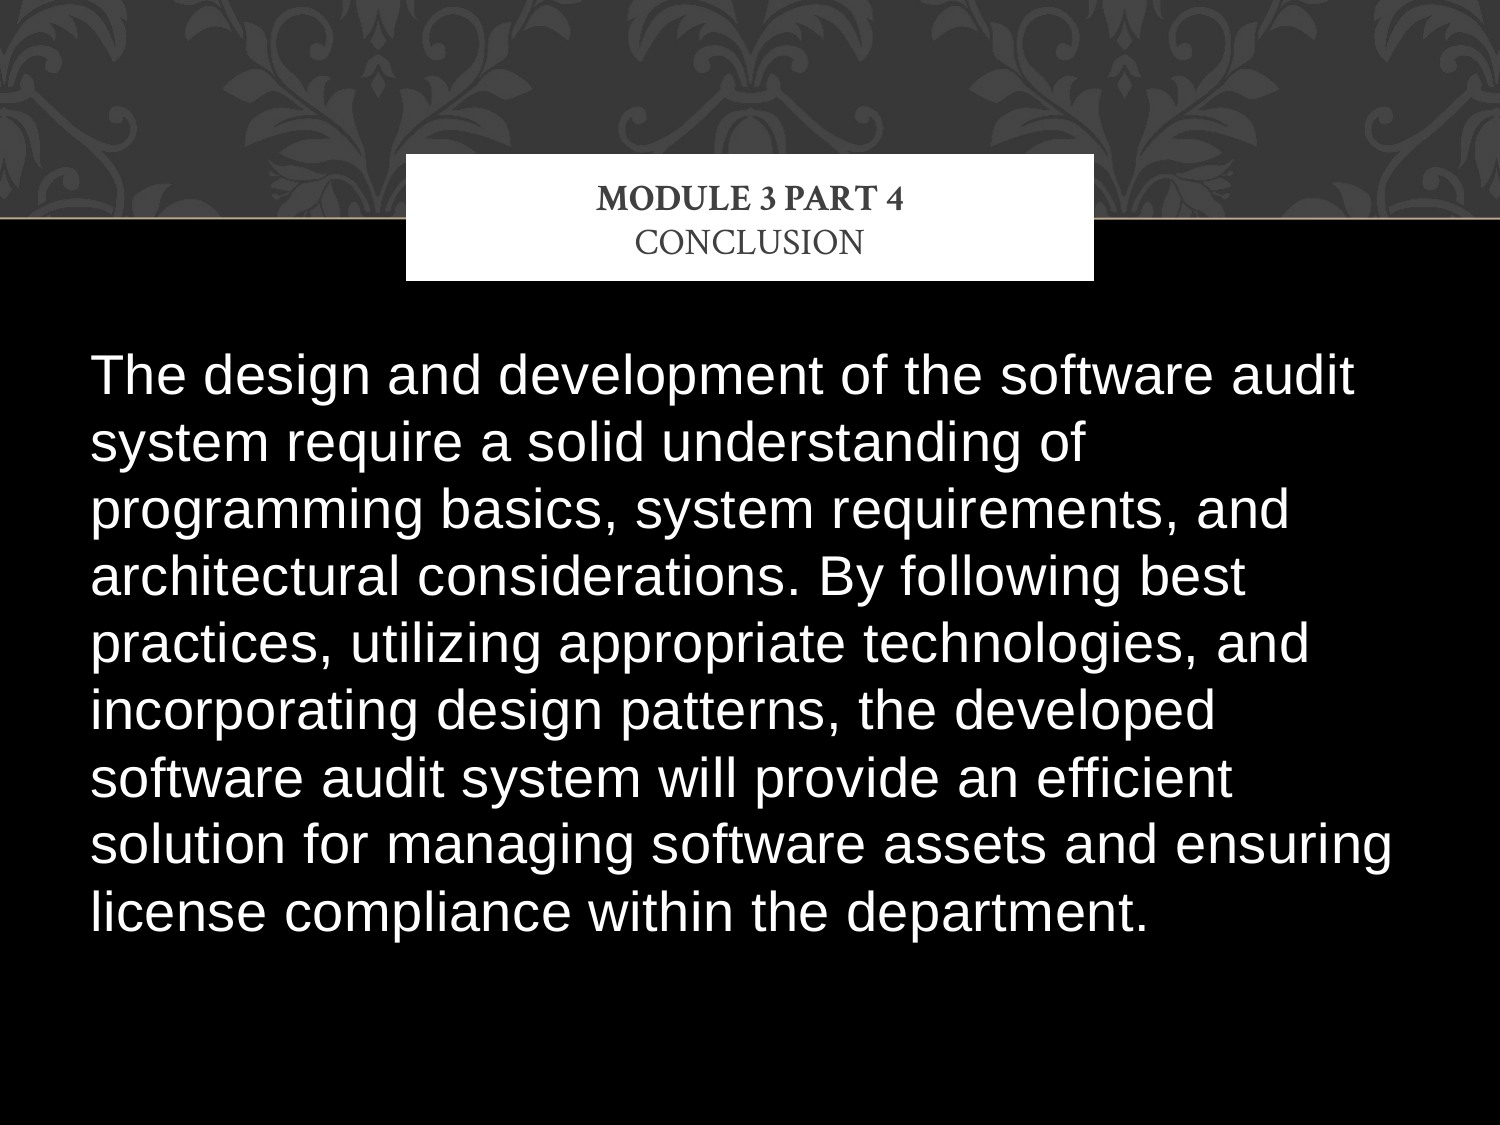

# MODULE 3 PART 4 Conclusion
The design and development of the software audit system require a solid understanding of programming basics, system requirements, and architectural considerations. By following best practices, utilizing appropriate technologies, and incorporating design patterns, the developed software audit system will provide an efficient solution for managing software assets and ensuring license compliance within the department.